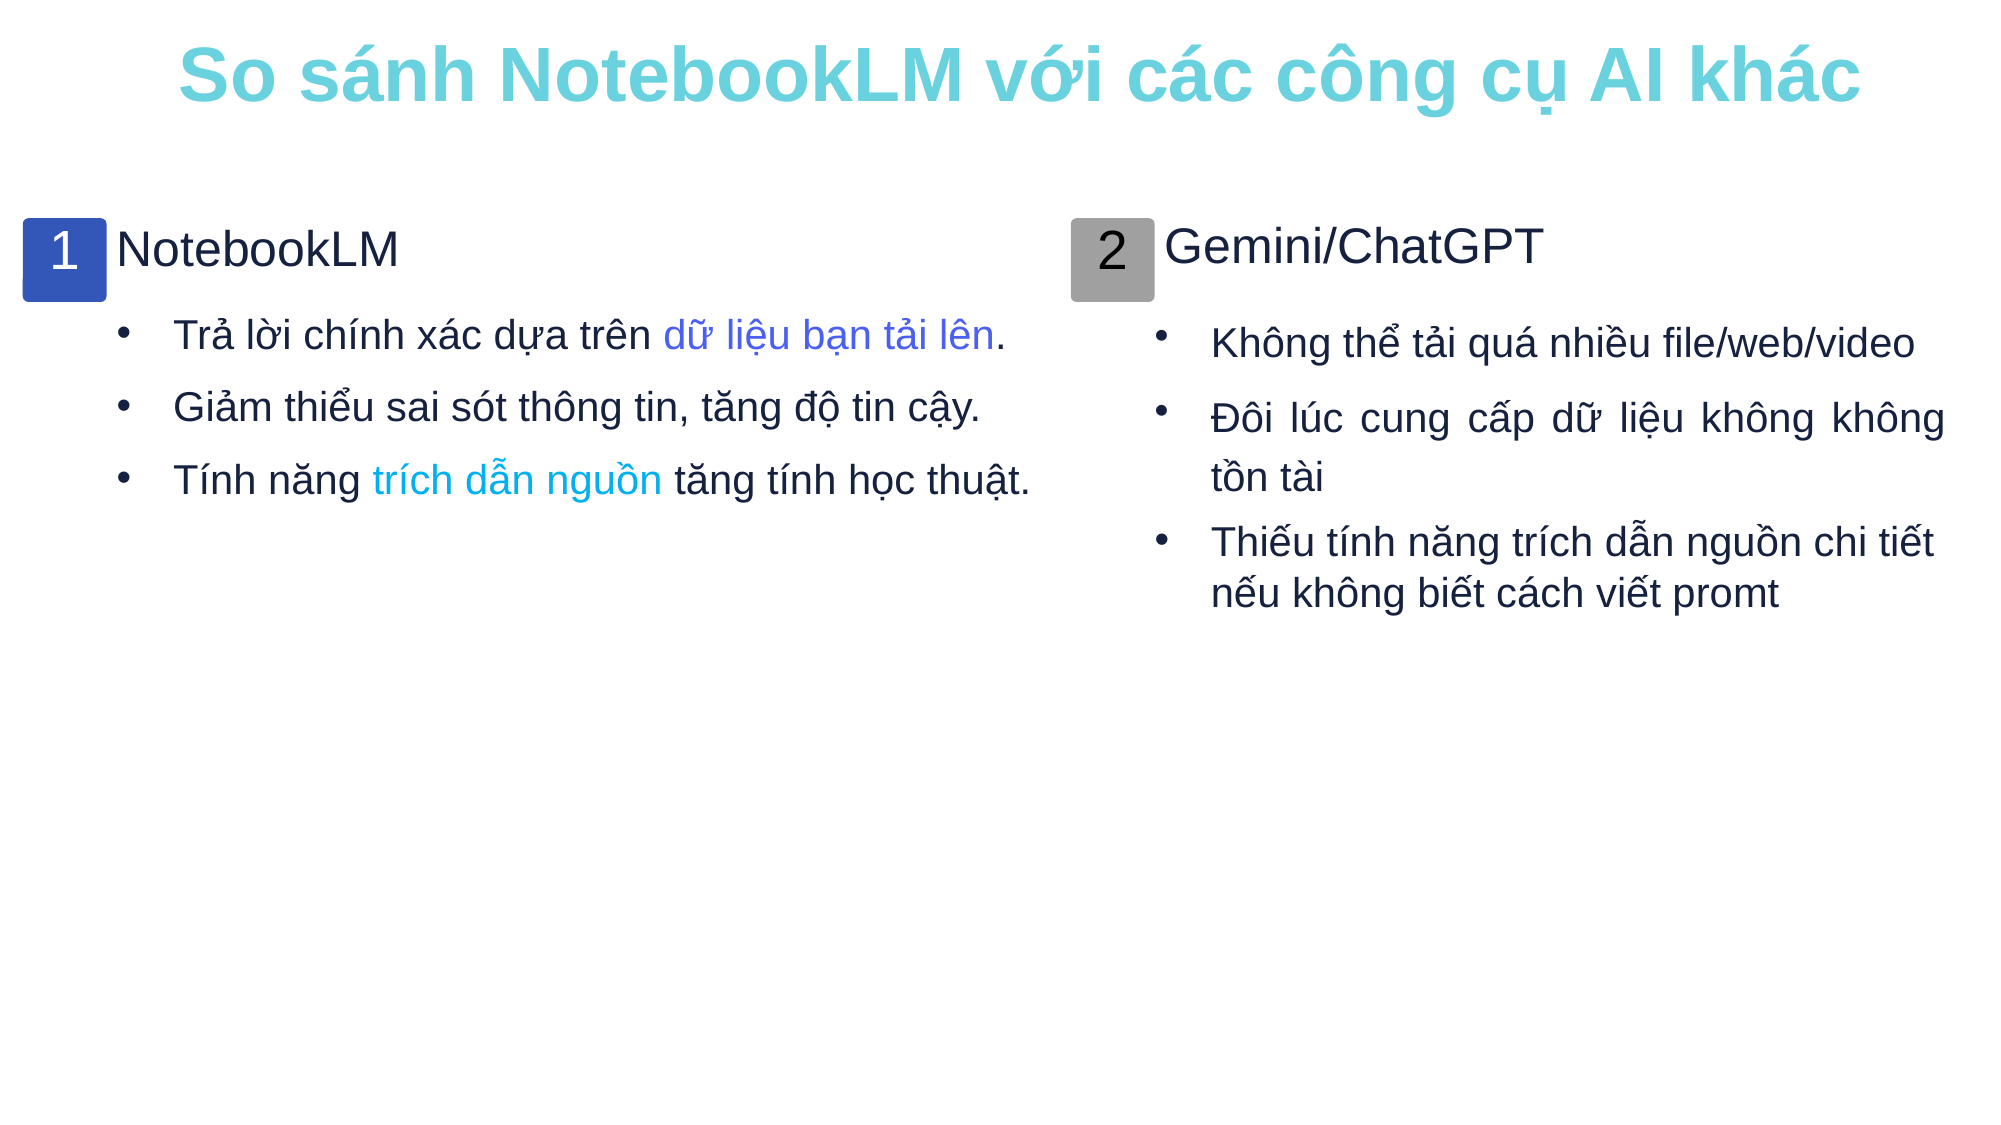

So sánh NotebookLM với các công cụ AI khác

Gemini/ChatGPT
1
NotebookLM
2
Trả lời chính xác dựa trên dữ liệu bạn tải lên.
Không thể tải quá nhiều file/web/video
Giảm thiểu sai sót thông tin, tăng độ tin cậy.
Đôi lúc cung cấp dữ liệu không không tồn tài
Tính năng trích dẫn nguồn tăng tính học thuật.
Thiếu tính năng trích dẫn nguồn chi tiết nếu không biết cách viết promt